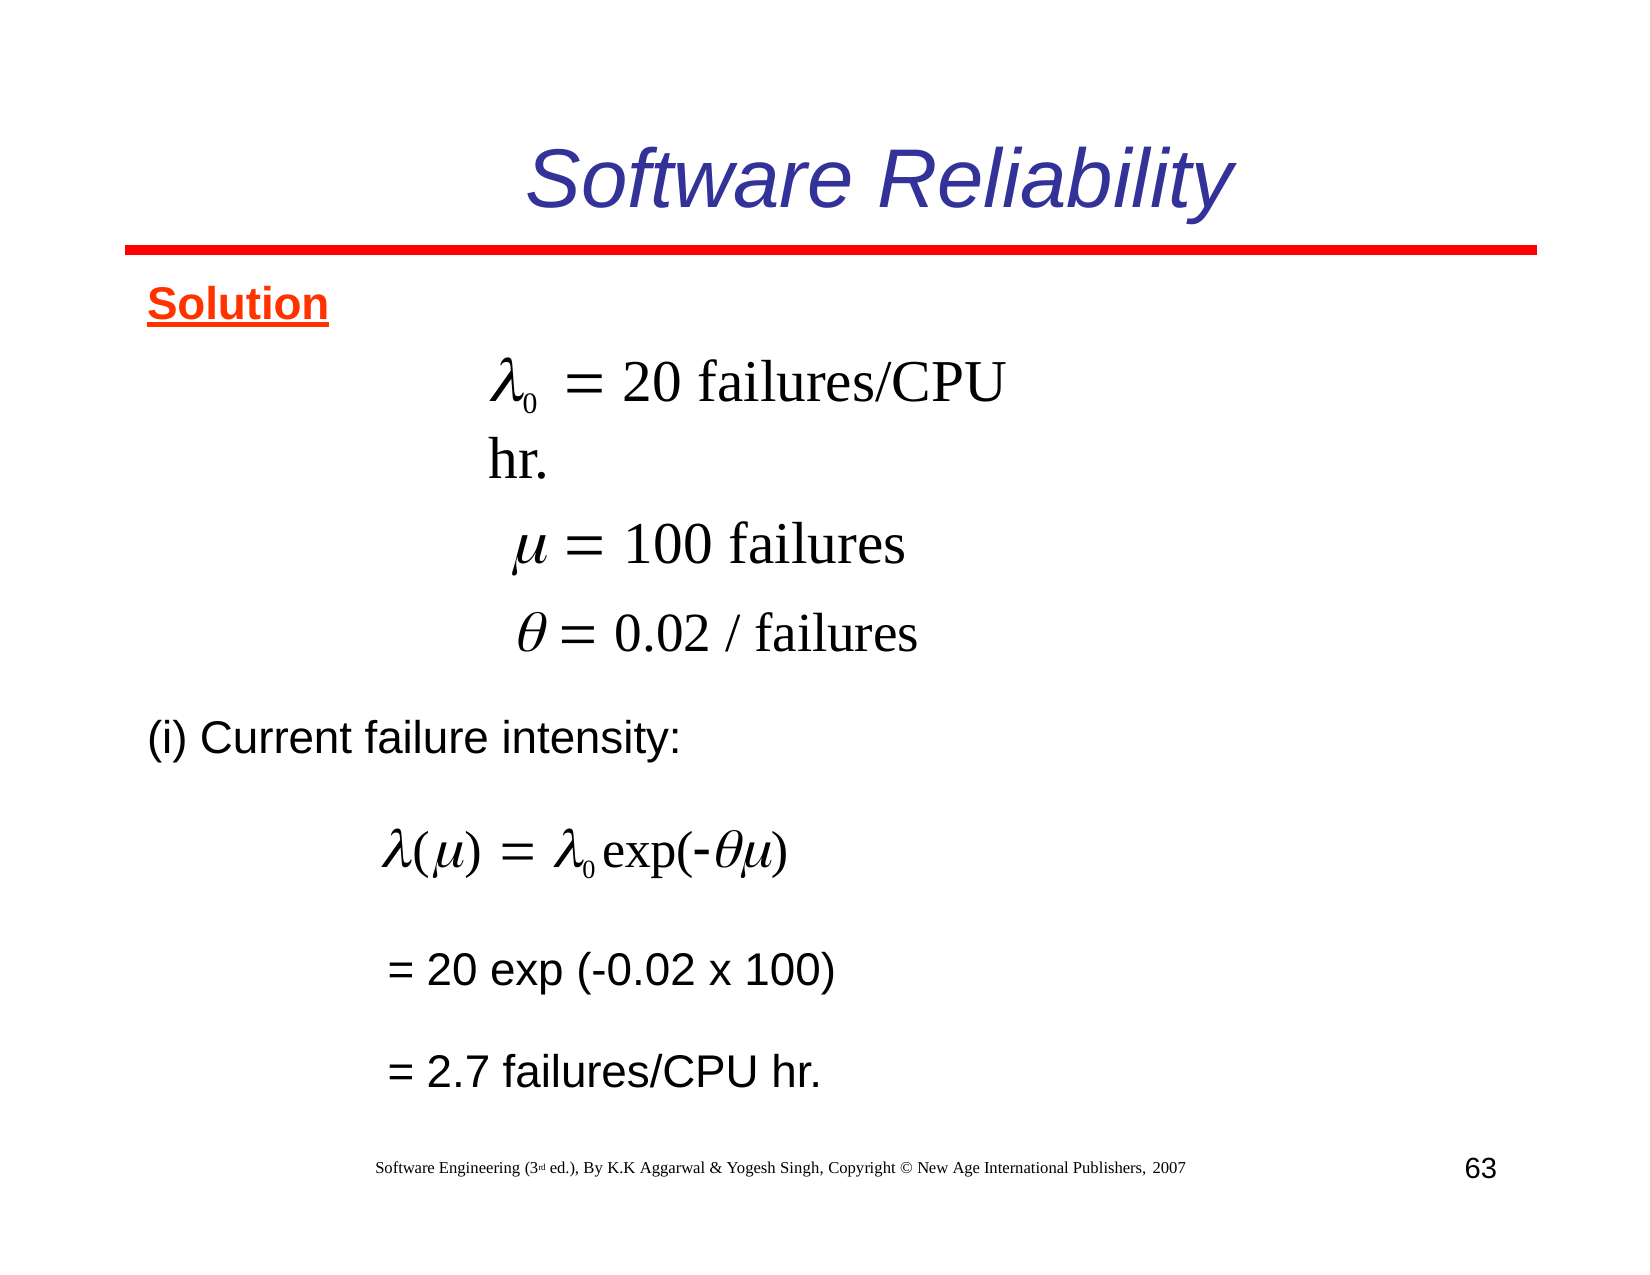

# Software Reliability

Solution
λ0  = 20 failures/CPU hr.
μ = 100 failures
θ = 0.02 / failures
(i) Current failure intensity:

λ(μ) = λ0 exp(−θμ)
= 20 exp (-0.02 x 100)

= 2.7 failures/CPU hr.
63
Software Engineering (3rd  ed.), By K.K Aggarwal & Yogesh Singh, Copyright © New Age International Publishers, 2007